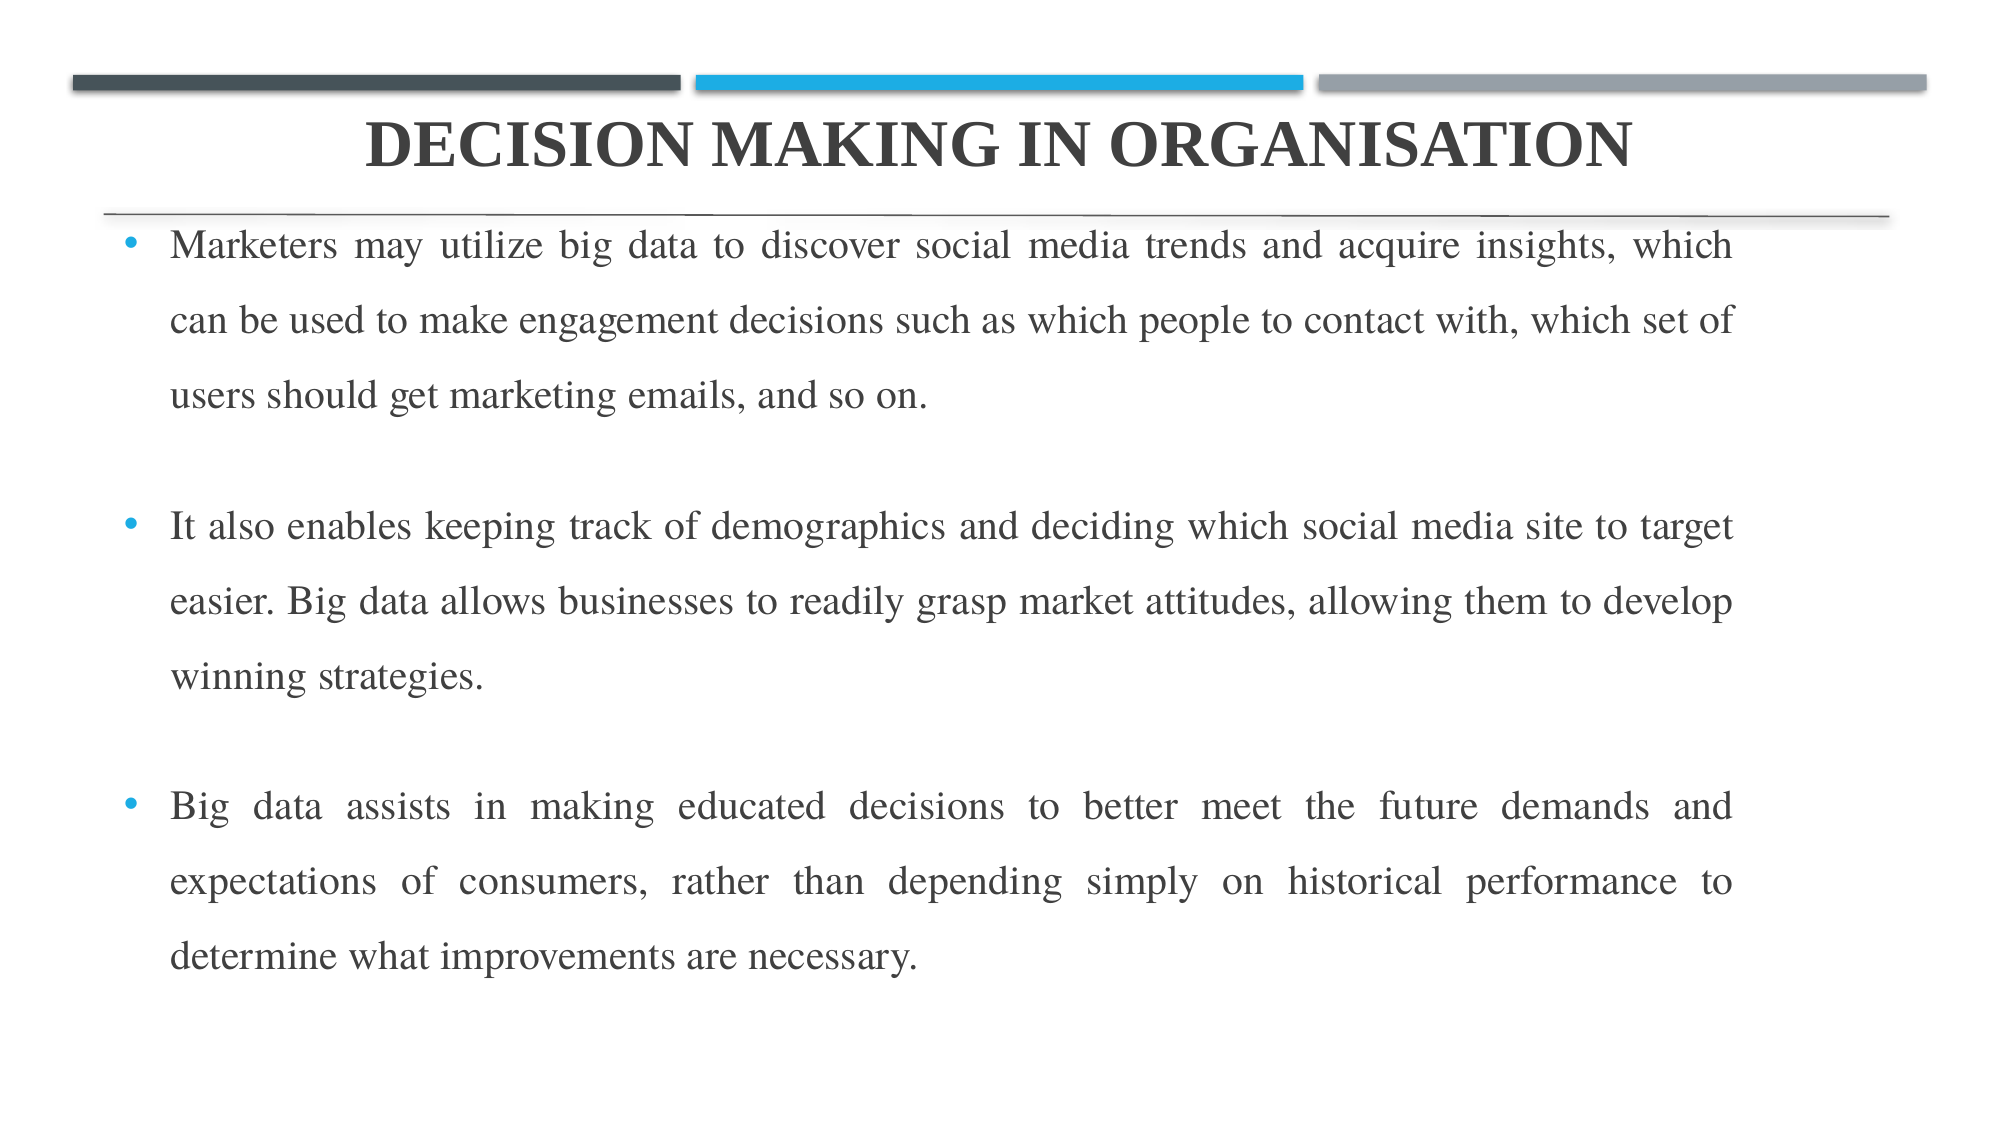

# Decision making in organisation
Marketers may utilize big data to discover social media trends and acquire insights, which can be used to make engagement decisions such as which people to contact with, which set of users should get marketing emails, and so on.
It also enables keeping track of demographics and deciding which social media site to target easier. Big data allows businesses to readily grasp market attitudes, allowing them to develop winning strategies.
Big data assists in making educated decisions to better meet the future demands and expectations of consumers, rather than depending simply on historical performance to determine what improvements are necessary.